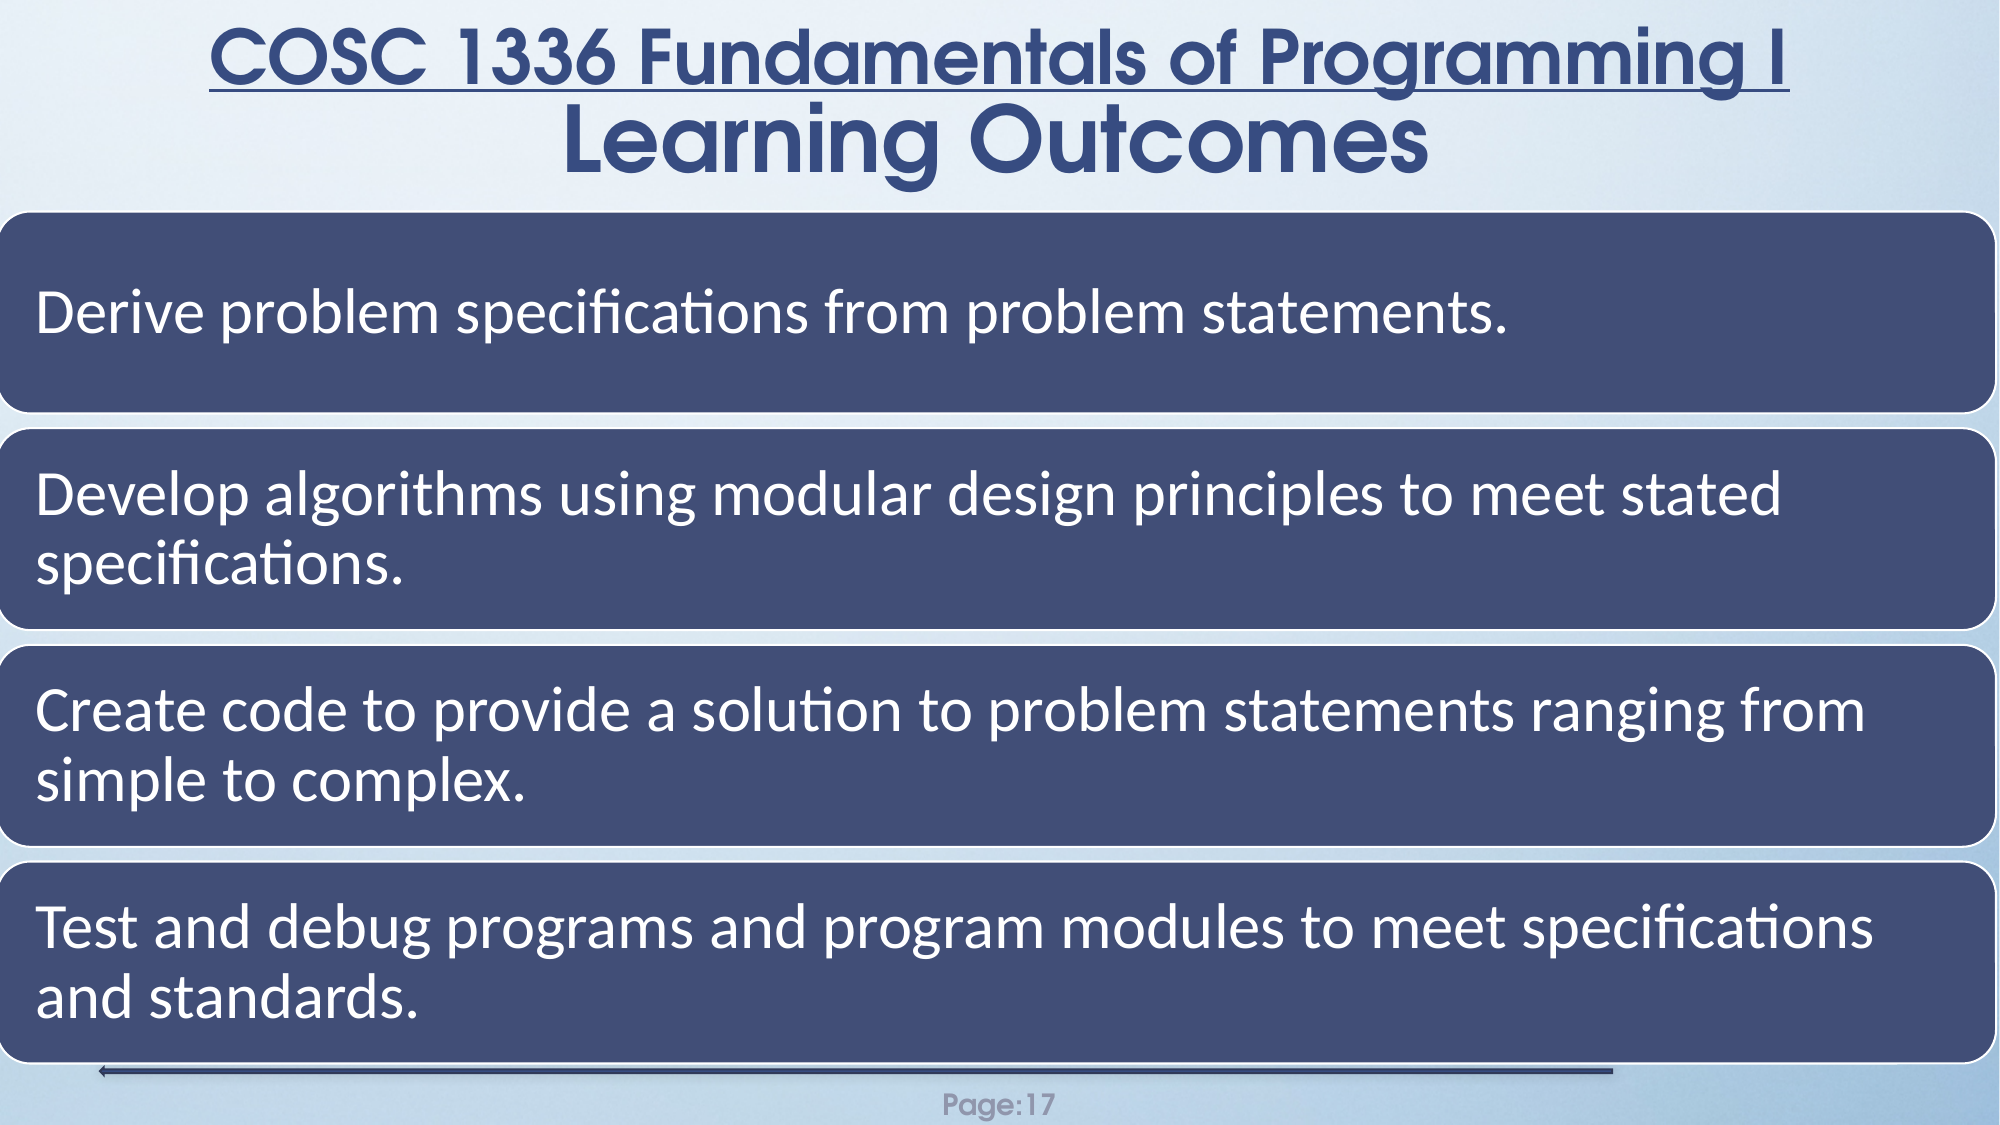

COSC 1336 Fundamentals of Programming I
# Learning Outcomes
Derive problem specifications from problem statements.
Develop algorithms using modular design principles to meet stated specifications.
Create code to provide a solution to problem statements ranging from simple to complex.
Test and debug programs and program modules to meet specifications and standards.